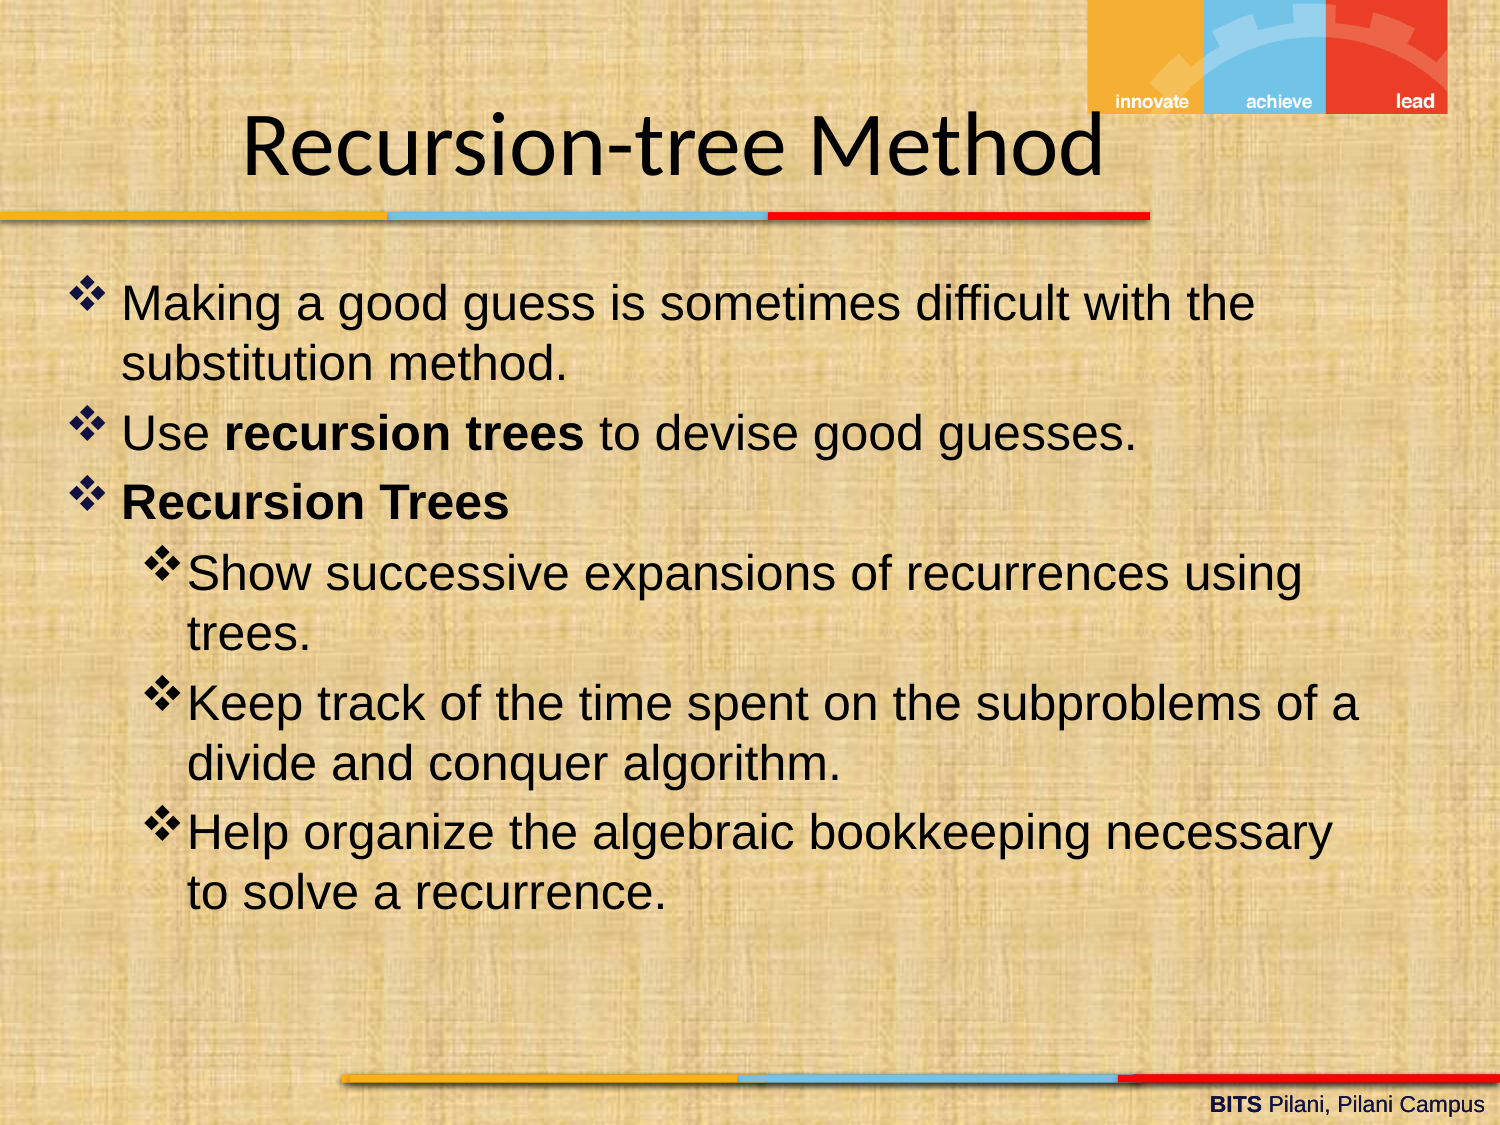

Recursion-tree Method
Making a good guess is sometimes difficult with the substitution method.
Use recursion trees to devise good guesses.
Recursion Trees
Show successive expansions of recurrences using trees.
Keep track of the time spent on the subproblems of a divide and conquer algorithm.
Help organize the algebraic bookkeeping necessary to solve a recurrence.